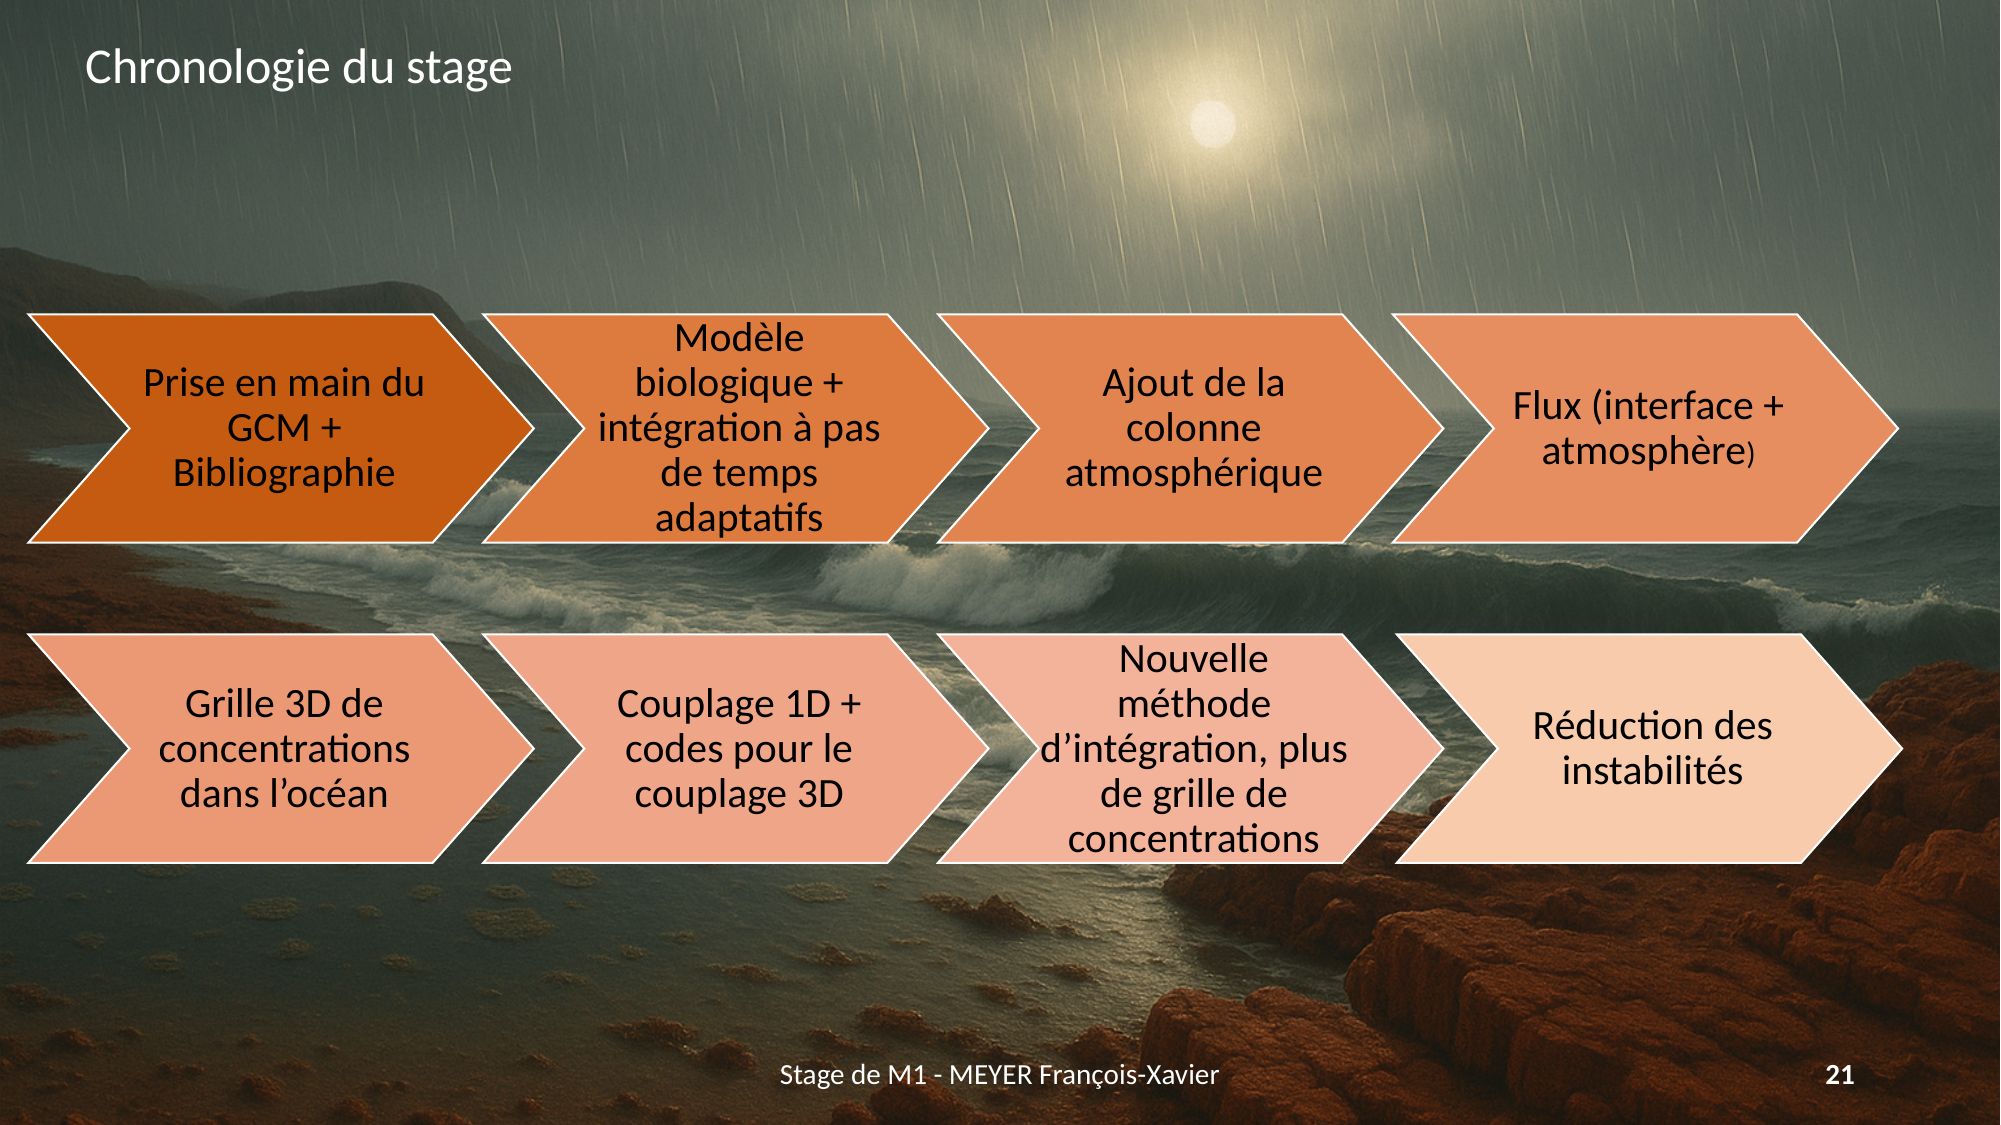

Chronologie du stage
Prise en main du GCM + Bibliographie
Modèle biologique + intégration à pas de temps adaptatifs
Ajout de la colonne atmosphérique
Flux (interface + atmosphère)
Grille 3D de concentrations dans l’océan
Couplage 1D + codes pour le couplage 3D
Nouvelle méthode d’intégration, plus de grille de concentrations
Réduction des instabilités